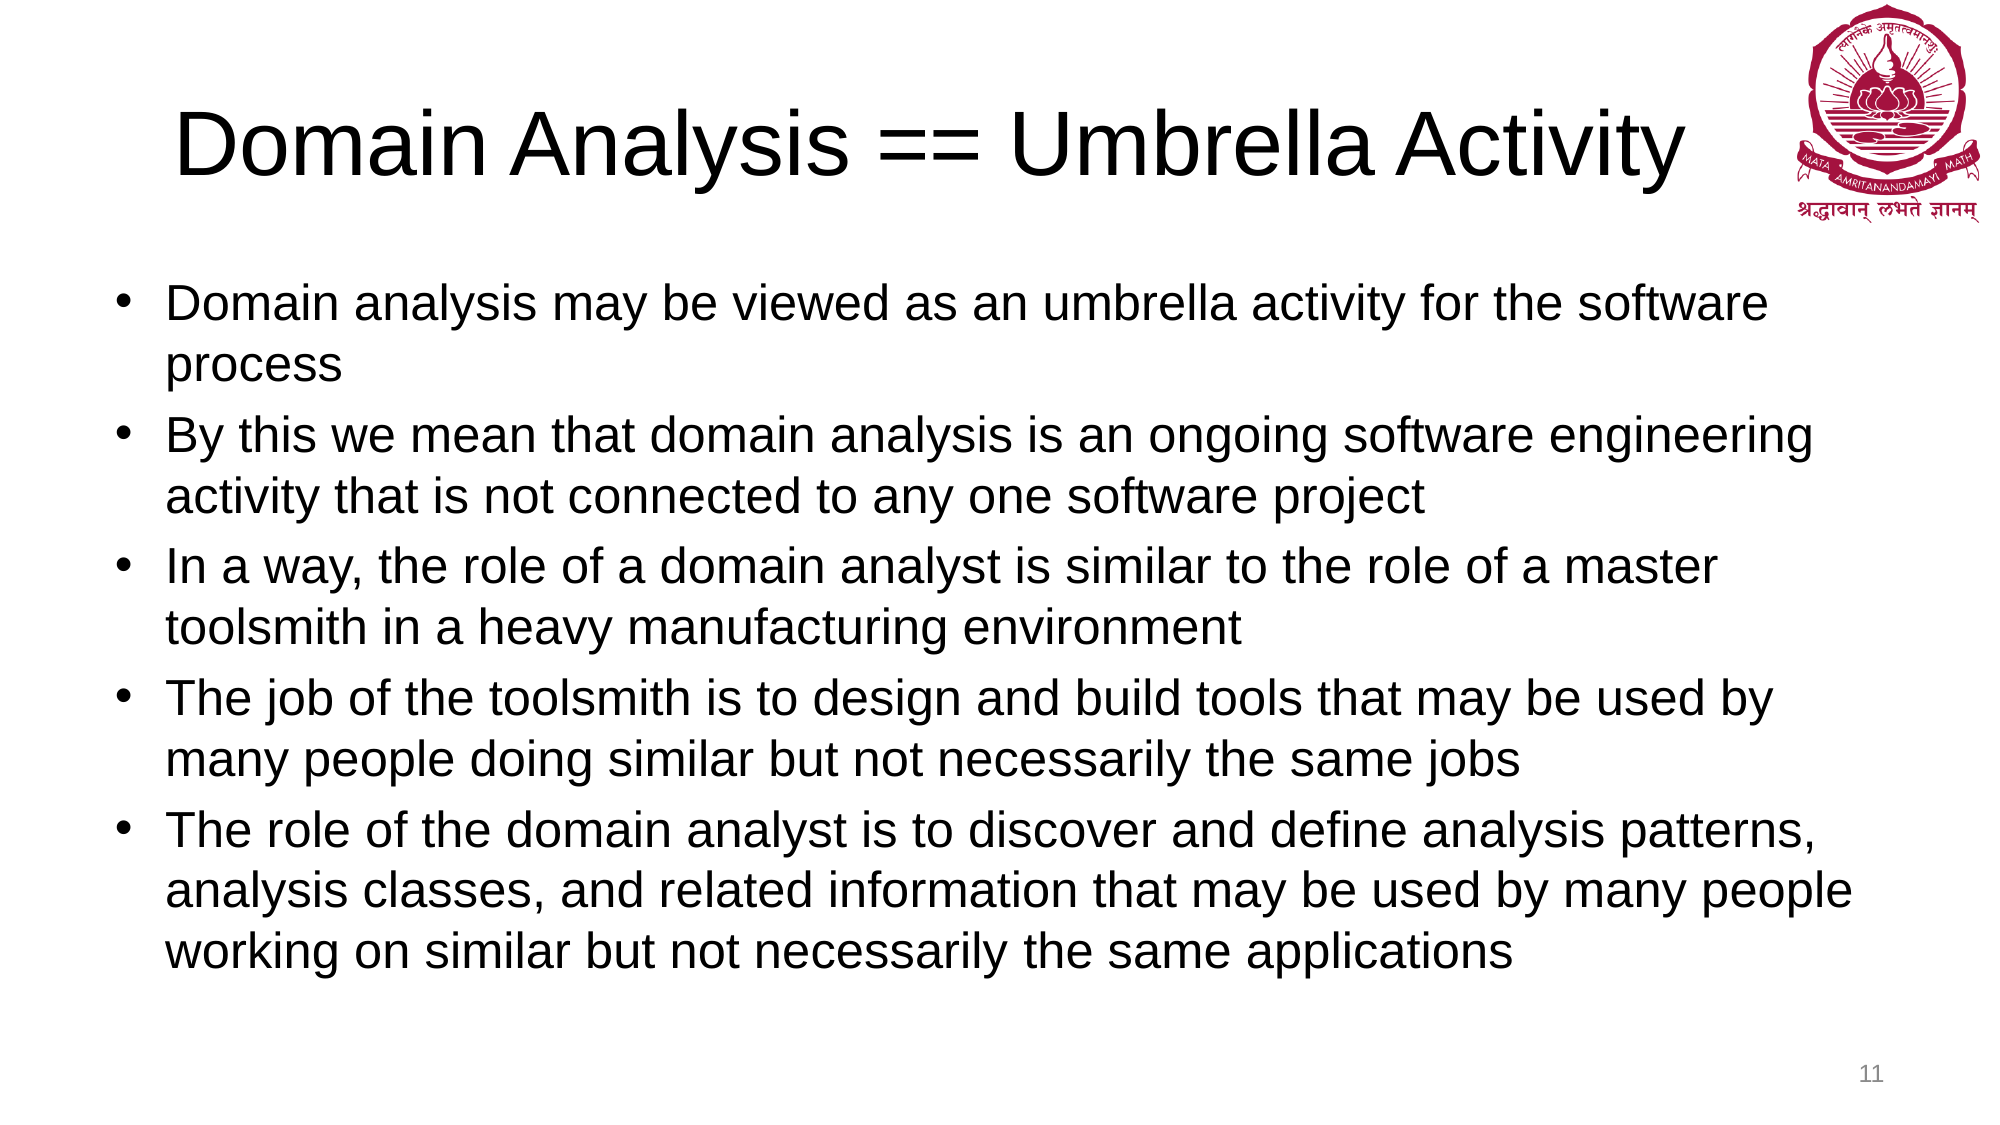

# Domain Analysis == Umbrella Activity
Domain analysis may be viewed as an umbrella activity for the software process
By this we mean that domain analysis is an ongoing software engineering activity that is not connected to any one software project
In a way, the role of a domain analyst is similar to the role of a master toolsmith in a heavy manufacturing environment
The job of the toolsmith is to design and build tools that may be used by many people doing similar but not necessarily the same jobs
The role of the domain analyst is to discover and define analysis patterns, analysis classes, and related information that may be used by many people working on similar but not necessarily the same applications

11